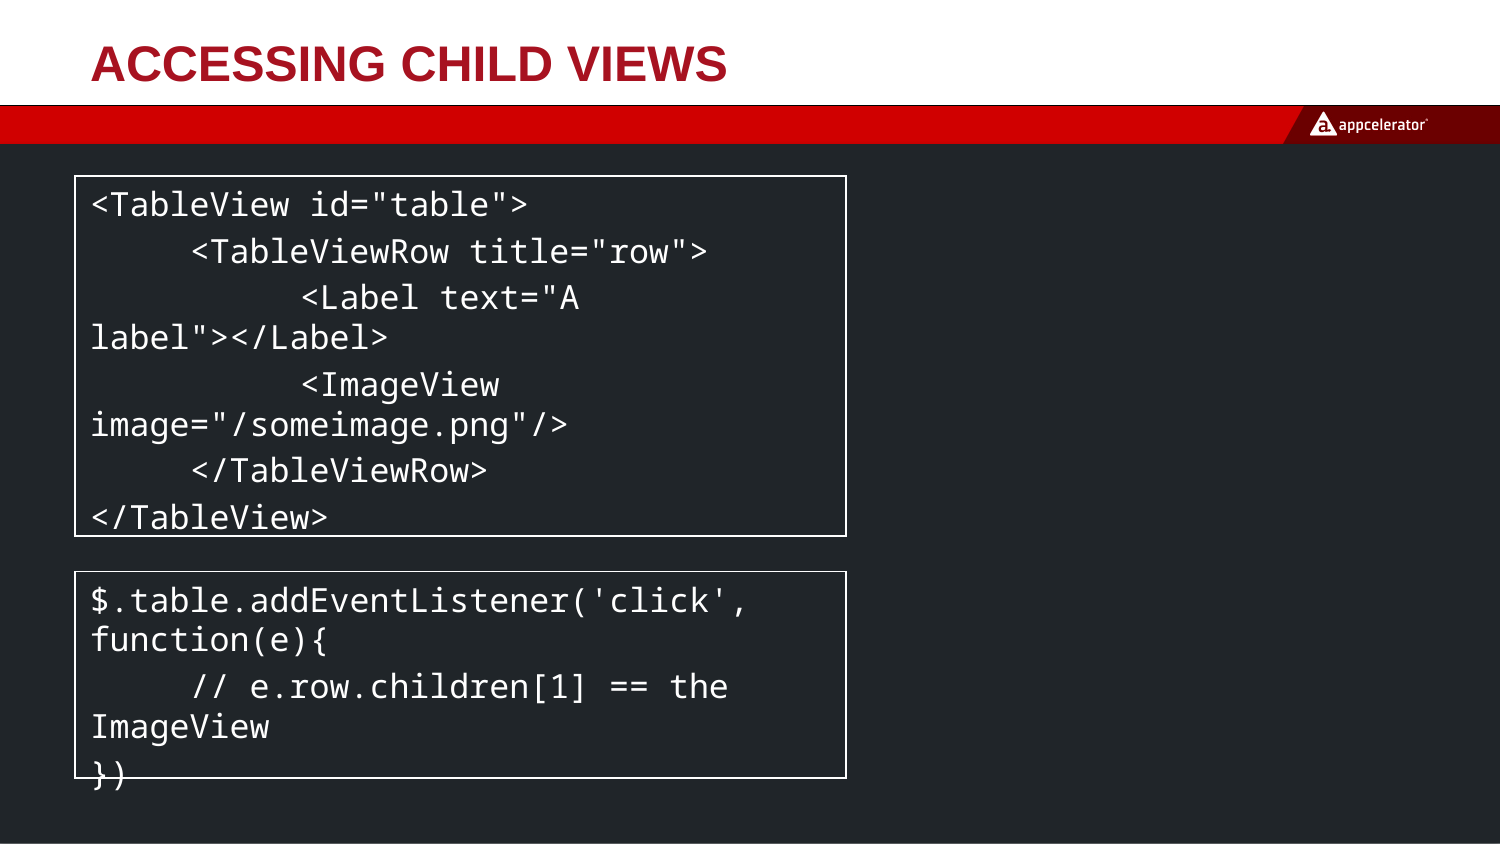

# Accessing Child Views

<TableView id="table">
     <TableViewRow title="row">
	   <Label text="A label"></Label>
	   <ImageView image="/someimage.png"/>
     </TableViewRow>
</TableView>
$.table.addEventListener('click', function(e){
     // e.row.children[1] == the ImageView
})